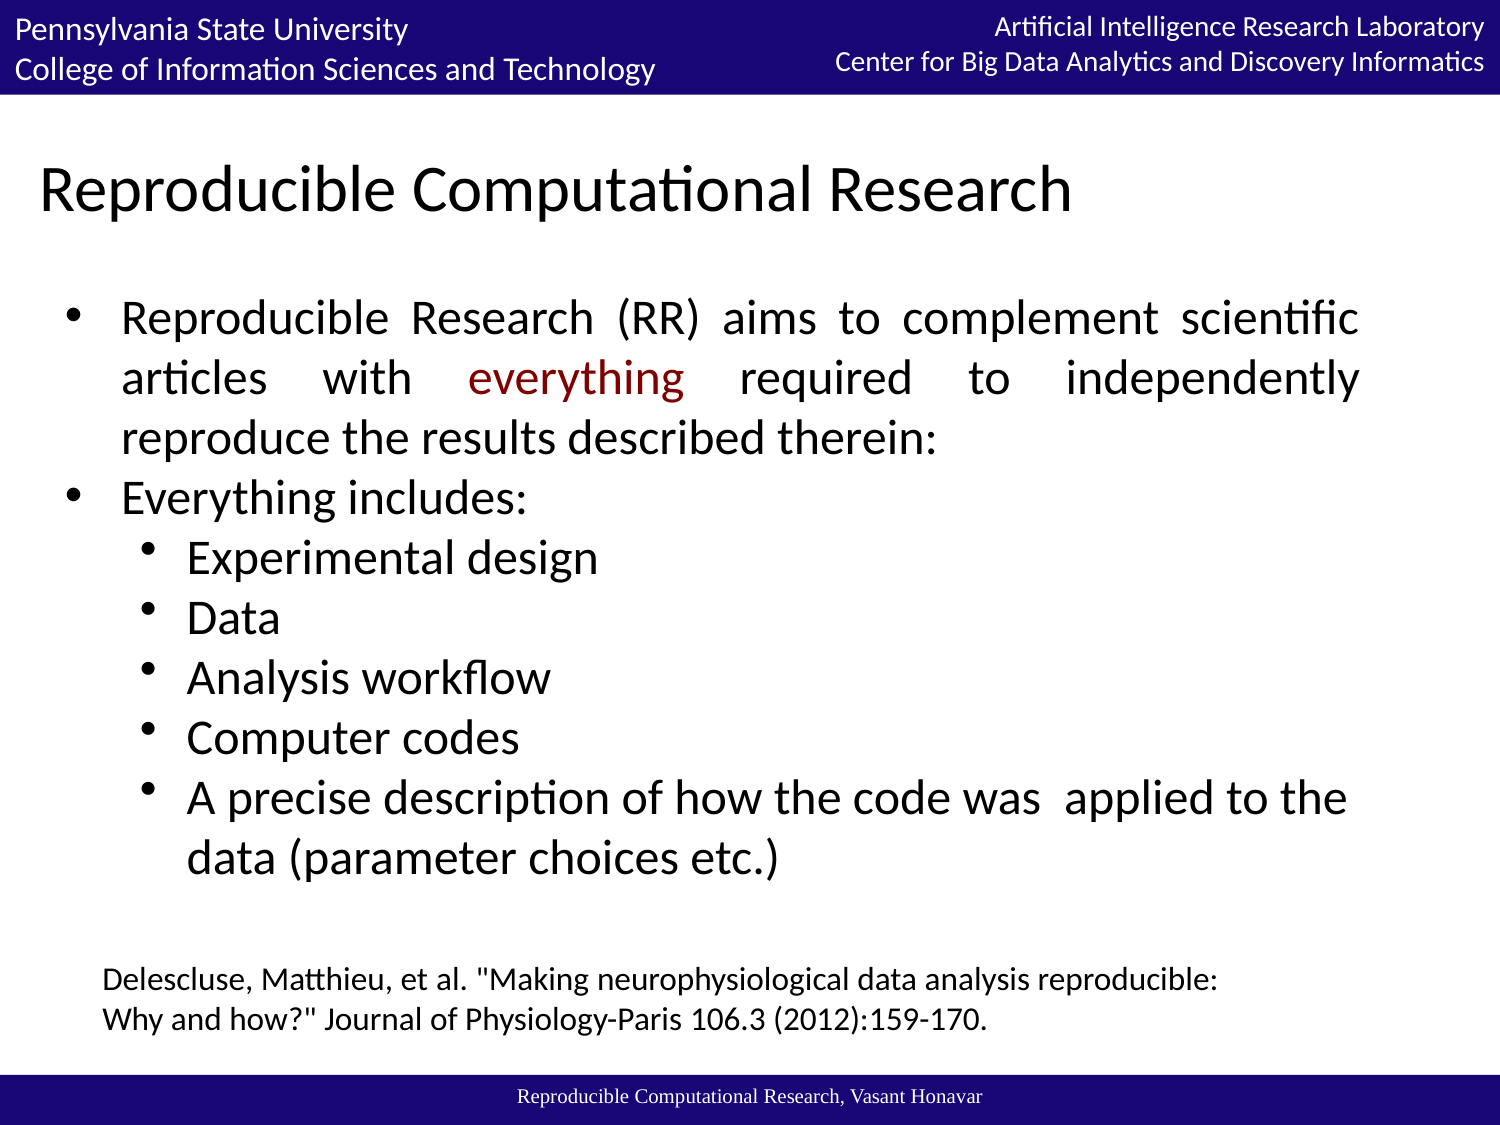

Reproducible Computational Research
Reproducible Research (RR) aims to complement scientific articles with everything required to independently reproduce the results described therein:
Everything includes:
Experimental design
Data
Analysis workflow
Computer codes
A precise description of how the code was  applied to the data (parameter choices etc.)
Delescluse, Matthieu, et al. "Making neurophysiological data analysis reproducible: Why and how?" Journal of Physiology-Paris 106.3 (2012):159-170.
Reproducible Computational Research, Vasant Honavar